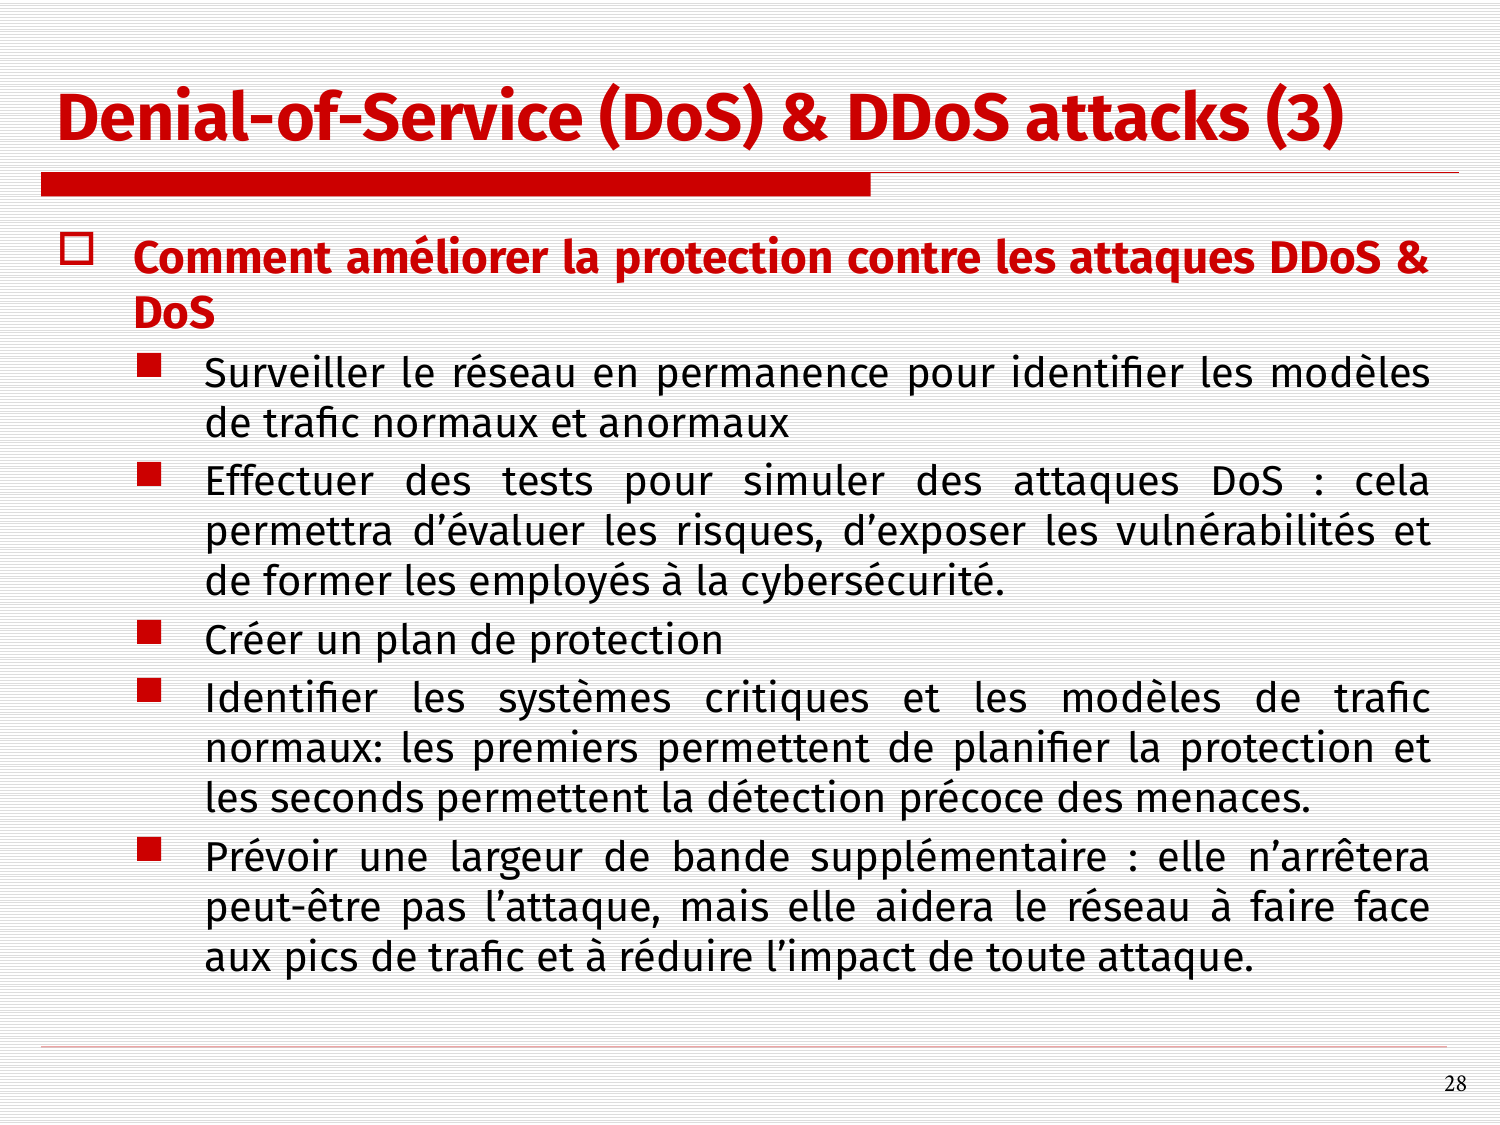

# Denial-of-Service (DoS) & DDoS attacks (3)
Comment améliorer la protection contre les attaques DDoS & DoS
Surveiller le réseau en permanence pour identifier les modèles de trafic normaux et anormaux
Effectuer des tests pour simuler des attaques DoS : cela permettra d’évaluer les risques, d’exposer les vulnérabilités et de former les employés à la cybersécurité.
Créer un plan de protection
Identifier les systèmes critiques et les modèles de trafic normaux: les premiers permettent de planifier la protection et les seconds permettent la détection précoce des menaces.
Prévoir une largeur de bande supplémentaire : elle n’arrêtera peut-être pas l’attaque, mais elle aidera le réseau à faire face aux pics de trafic et à réduire l’impact de toute attaque.